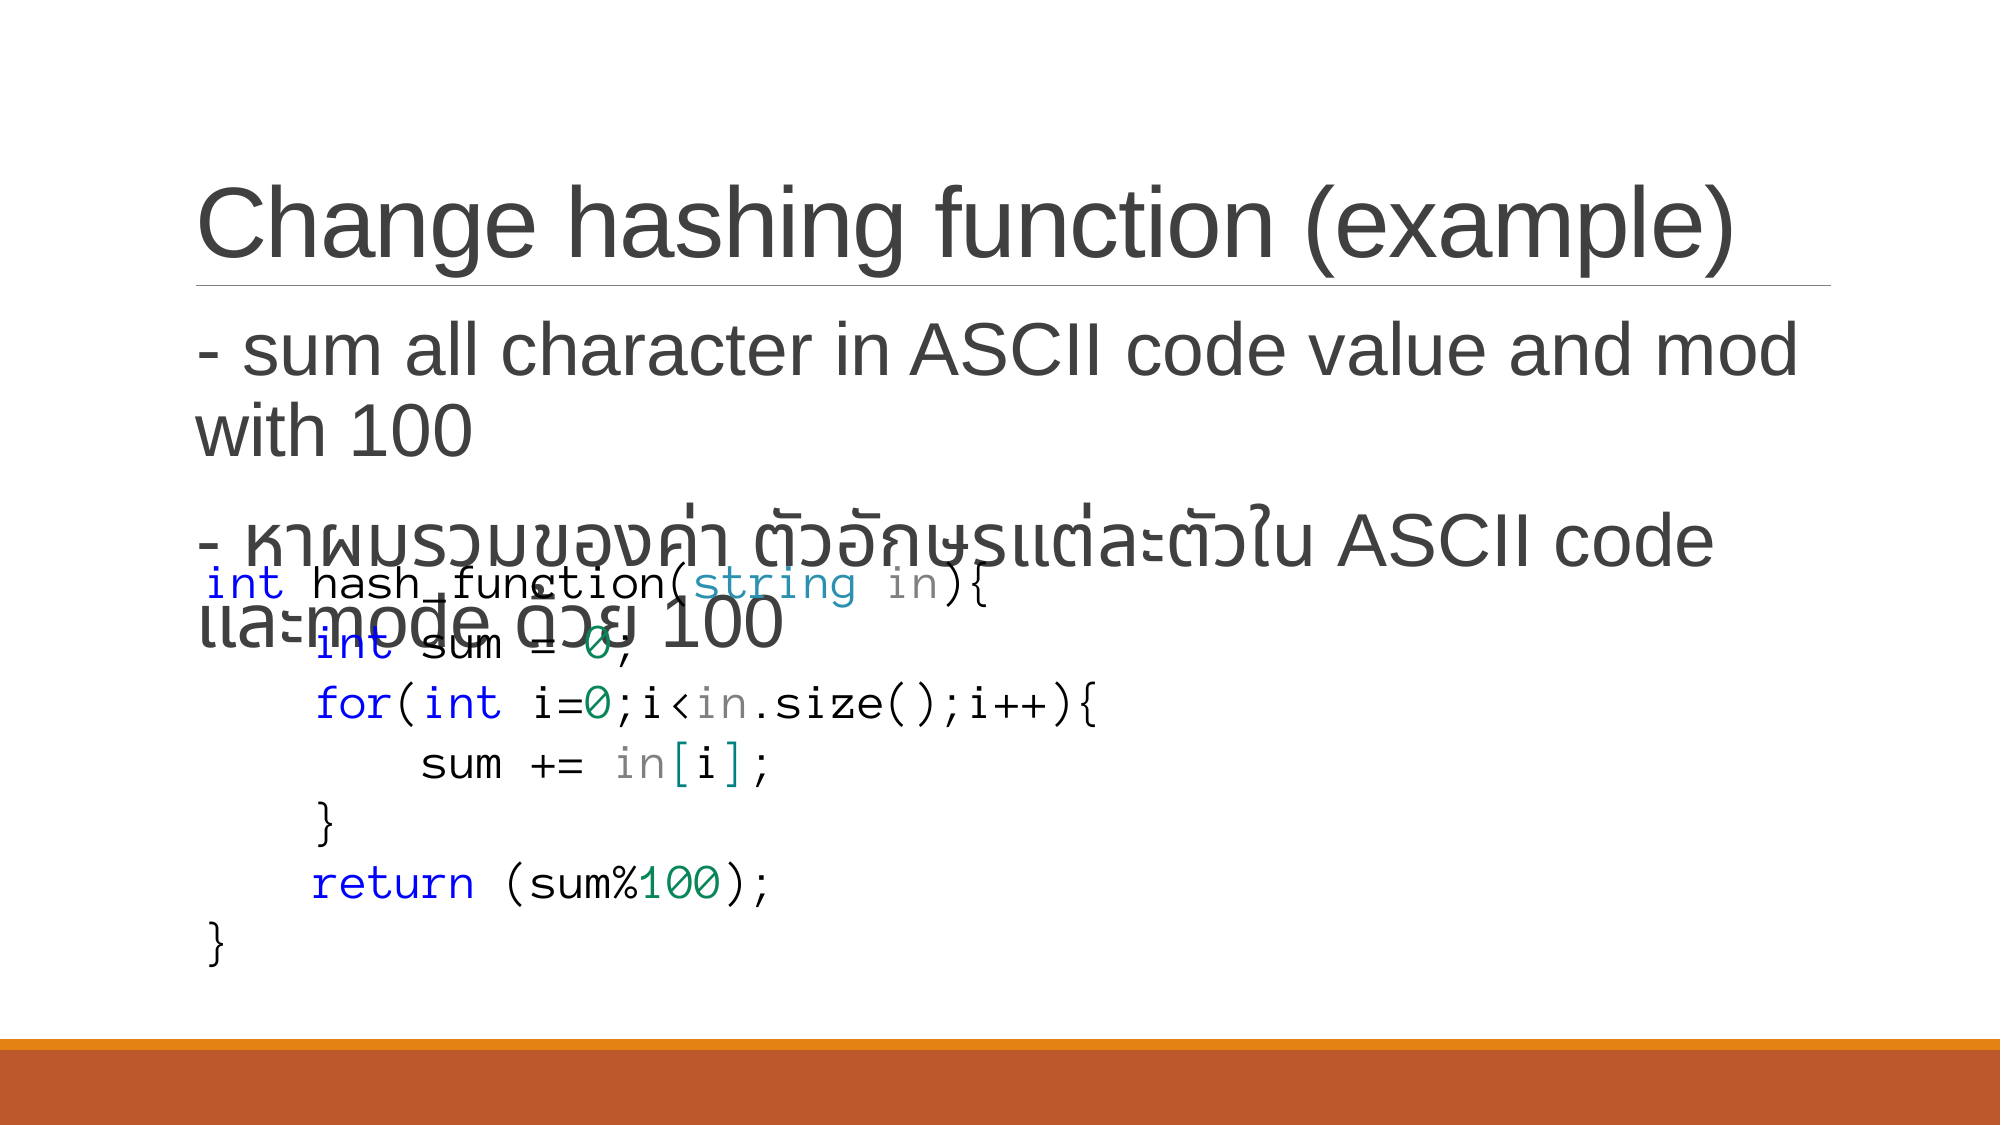

# Change hashing function (example)
- sum all character in ASCII code value and mod with 100
- หาผมรวมของค่า ตัวอักษรแต่ละตัวใน ASCII code และmode ด้วย 100
int hash_function(string in){
    int sum = 0;
    for(int i=0;i<in.size();i++){
        sum += in[i];
    }
    return (sum%100);
}